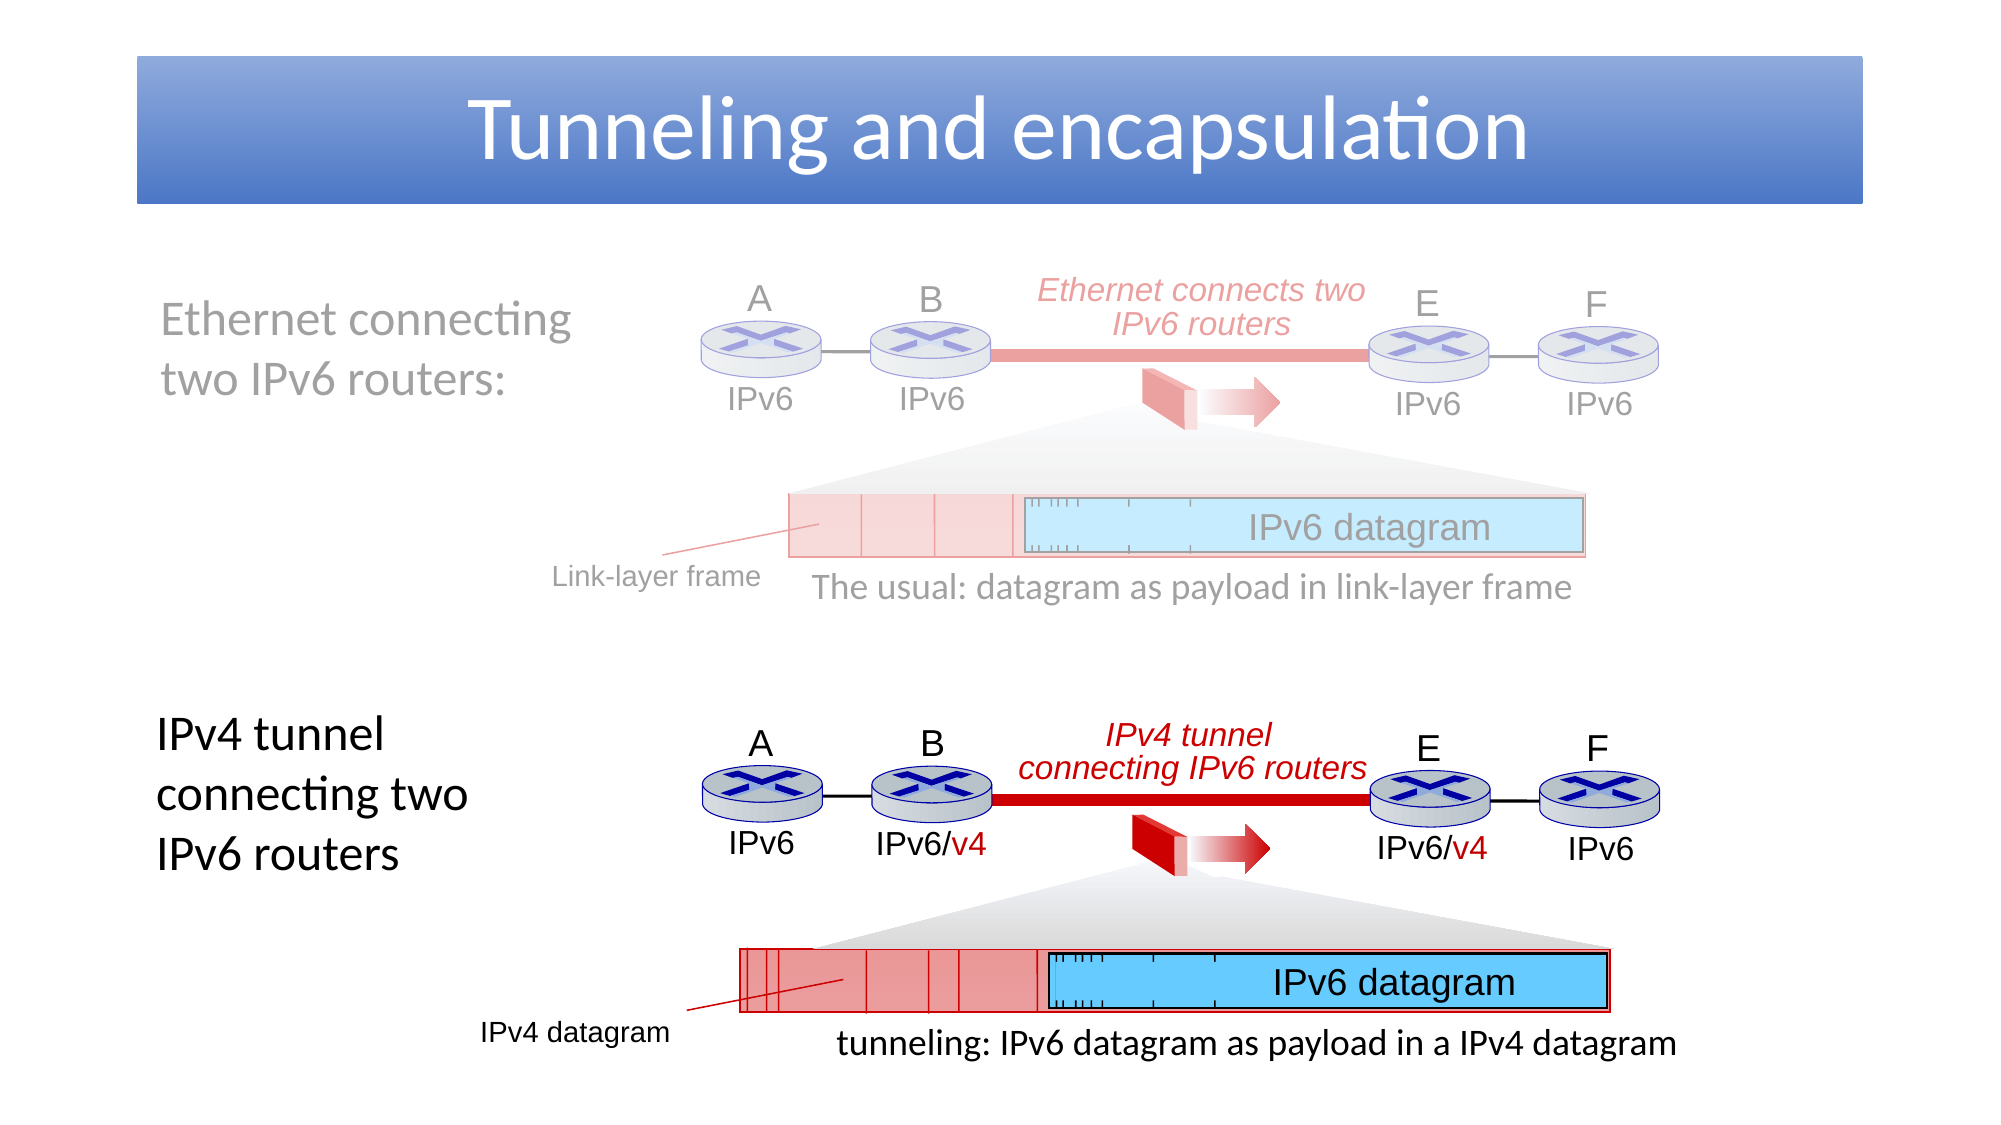

# Tunneling and encapsulation

A
B

IPv6
IPv6
Ethernet connects two IPv6 routers
E
F

IPv6
IPv6

Ethernet connecting two IPv6 routers:

IPv6 datagram

Link-layer frame
The usual: datagram as payload in link-layer frame
IPv4 tunnel connecting two IPv6 routers
A
B

IPv6
IPv4 tunnel
connecting IPv6 routers

E
F

IPv6
IPv6/v4
IPv6/v4

IPv6 datagram

IPv4 datagram
tunneling: IPv6 datagram as payload in a IPv4 datagram